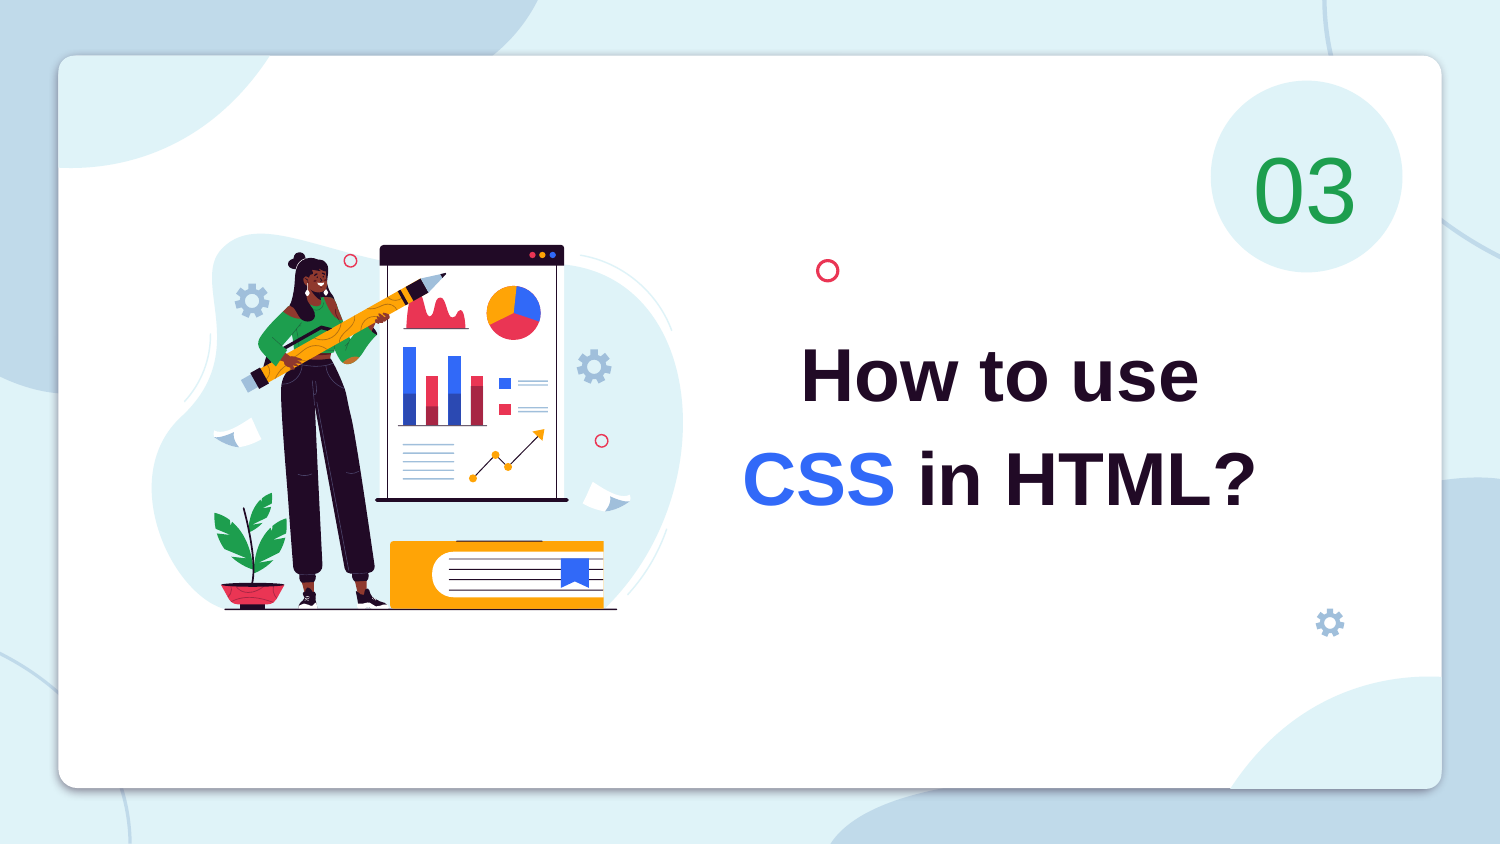

03

# How to use CSS in HTML?